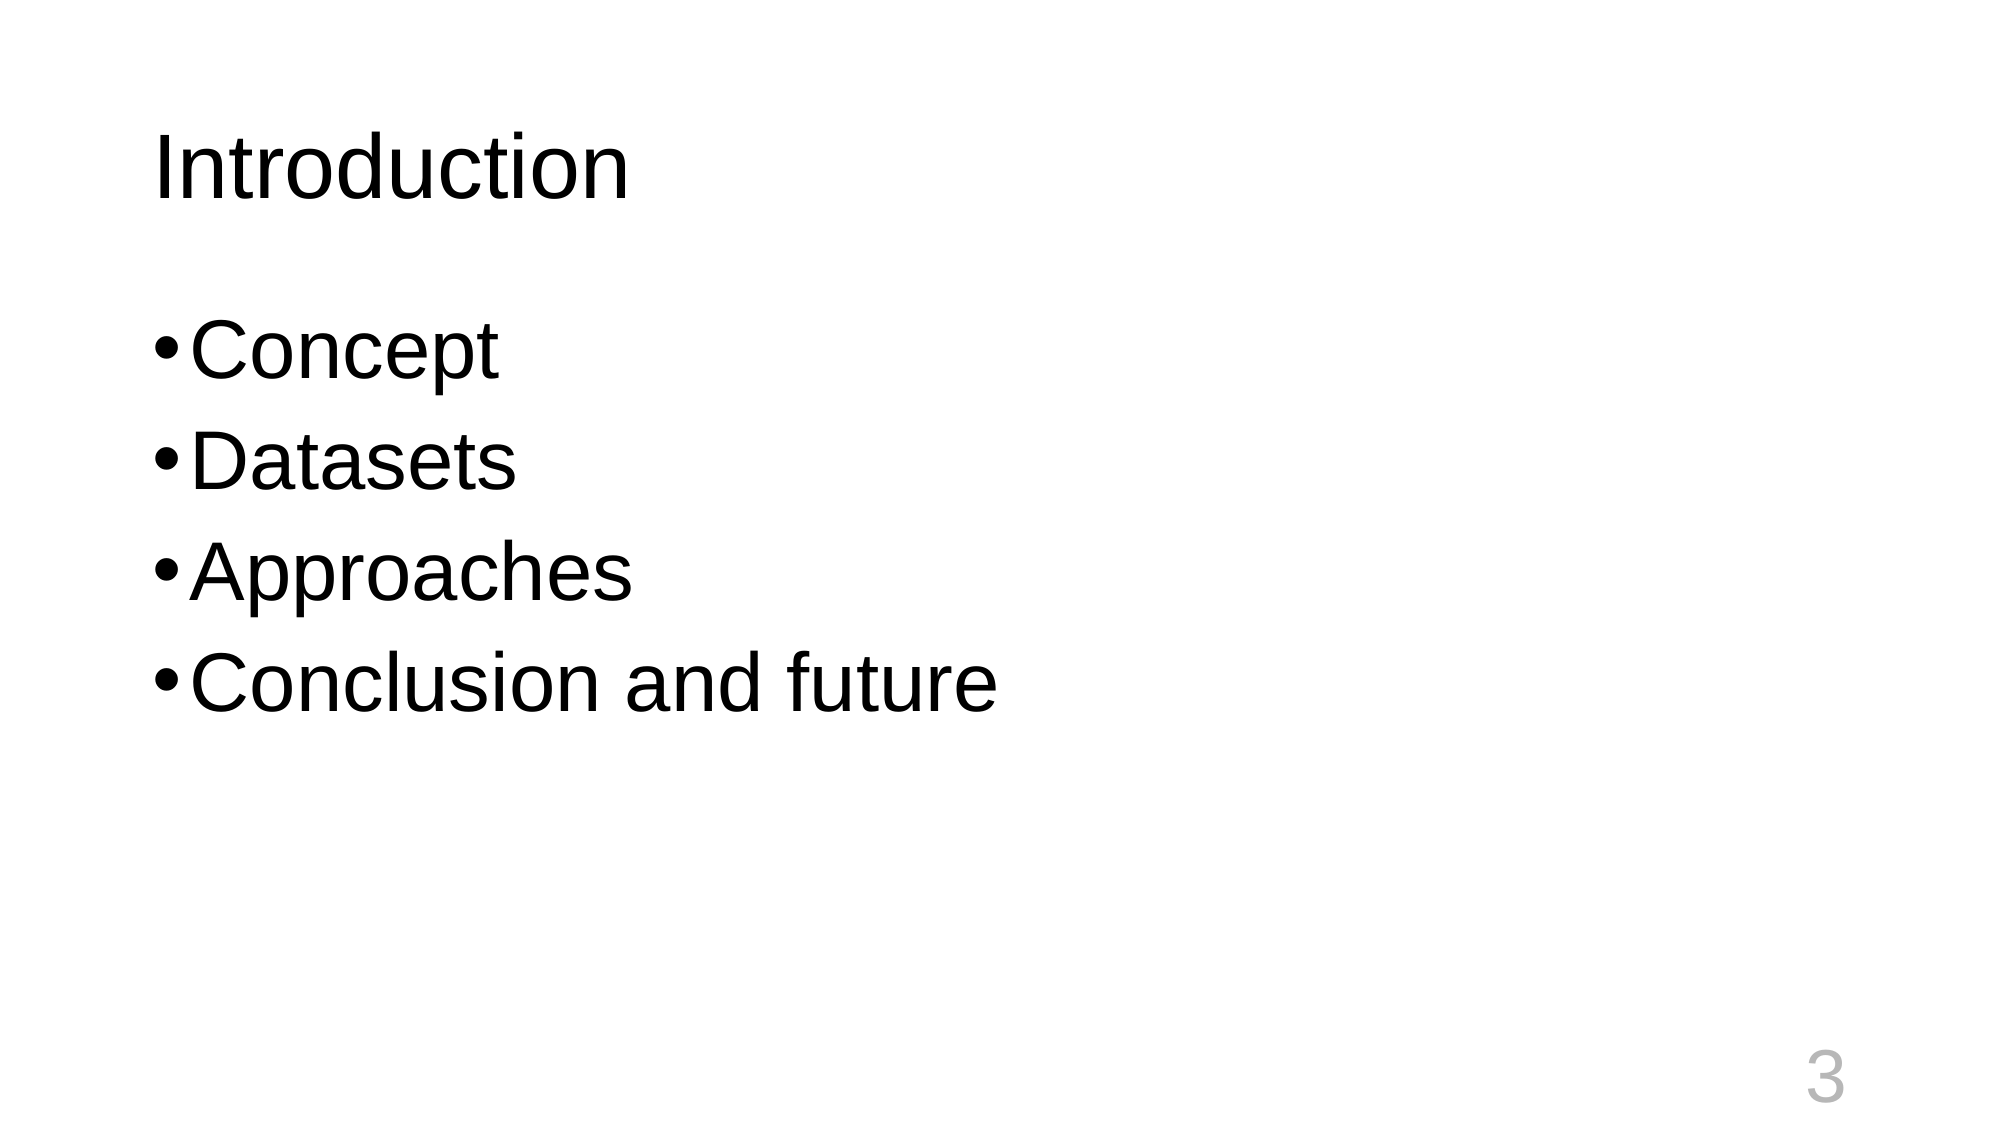

# Introduction
Concept
Datasets
Approaches
Conclusion and future

3